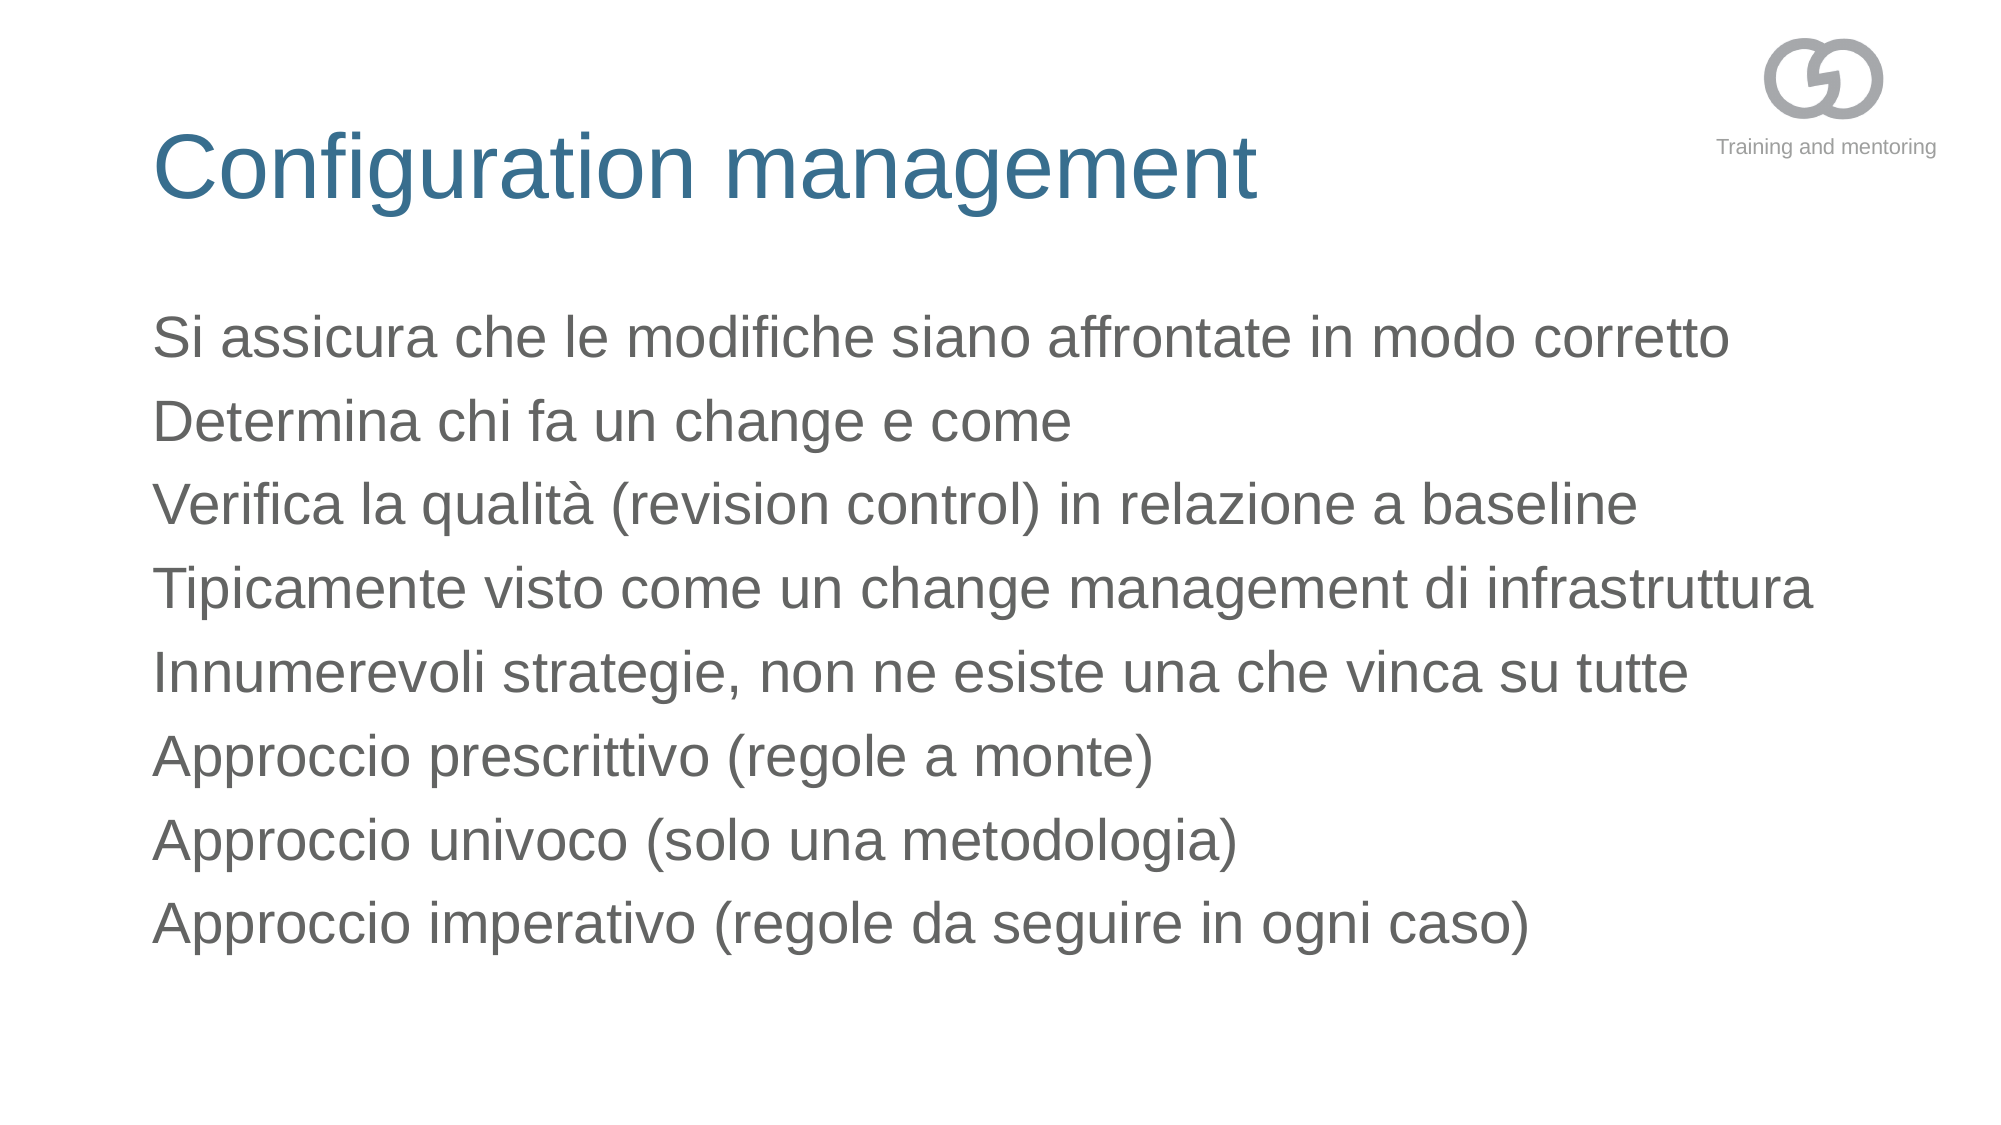

# Configuration management
Si assicura che le modifiche siano affrontate in modo corretto
Determina chi fa un change e come
Verifica la qualità (revision control) in relazione a baseline
Tipicamente visto come un change management di infrastruttura
Innumerevoli strategie, non ne esiste una che vinca su tutte
Approccio prescrittivo (regole a monte)
Approccio univoco (solo una metodologia)
Approccio imperativo (regole da seguire in ogni caso)